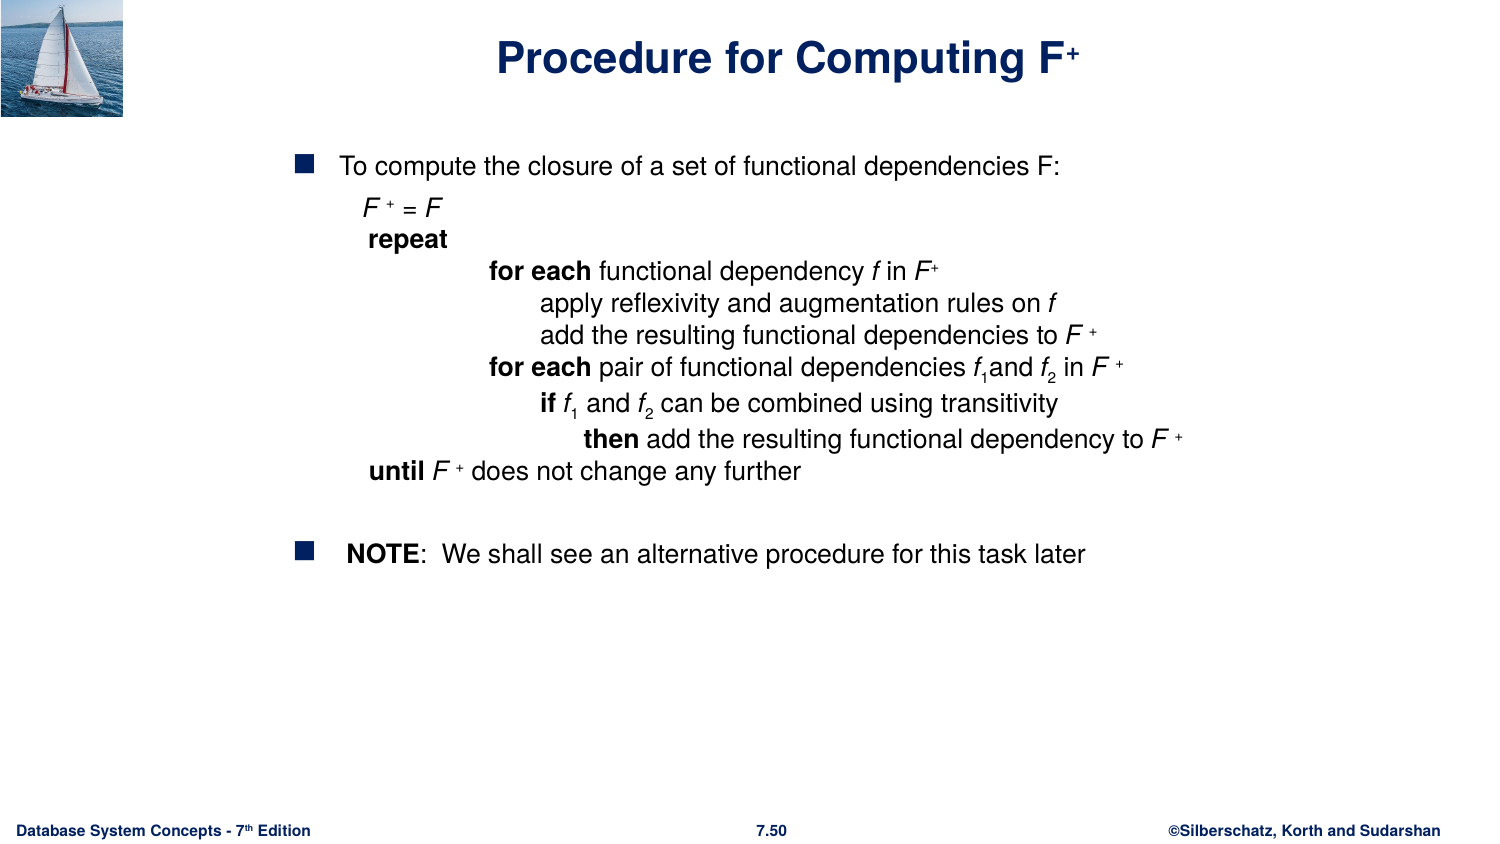

# Procedure for Computing F+
To compute the closure of a set of functional dependencies F:
         F + = F
    repeat
	for each functional dependency f in F+
	       apply reflexivity and augmentation rules on f
	       add the resulting functional dependencies to F +
	for each pair of functional dependencies f1and f2 in F +
	       if f1 and f2 can be combined using transitivity
	             then add the resulting functional dependency to F +
       until F + does not change any further

 NOTE:  We shall see an alternative procedure for this task later